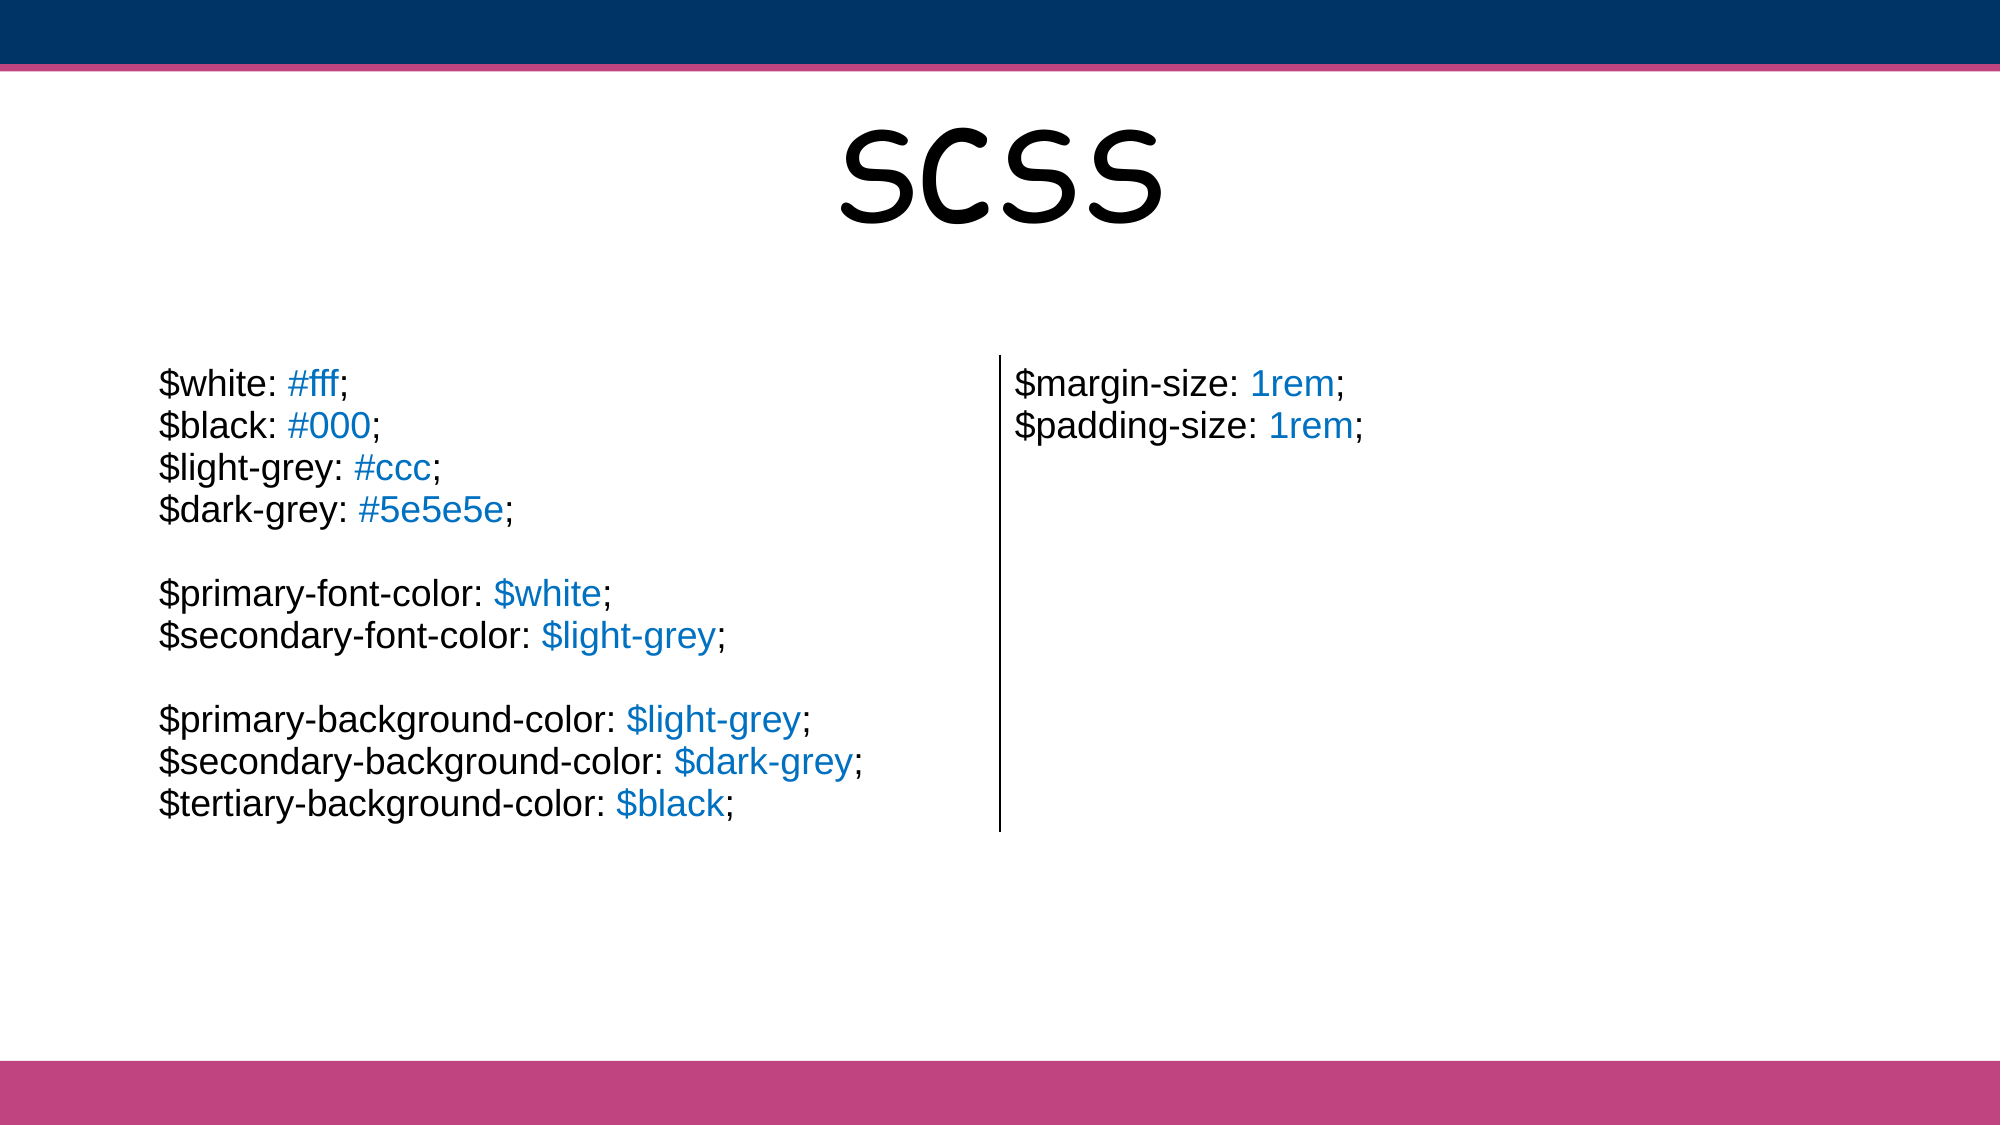

# SCSS
|  |  |
| --- | --- |
| $white: #fff; $black: #000; $light-grey: #ccc; $dark-grey: #5e5e5e; $primary-font-color: $white; $secondary-font-color: $light-grey; $primary-background-color: $light-grey; $secondary-background-color: $dark-grey; $tertiary-background-color: $black; | $margin-size: 1rem; $padding-size: 1rem; |
| --- | --- |